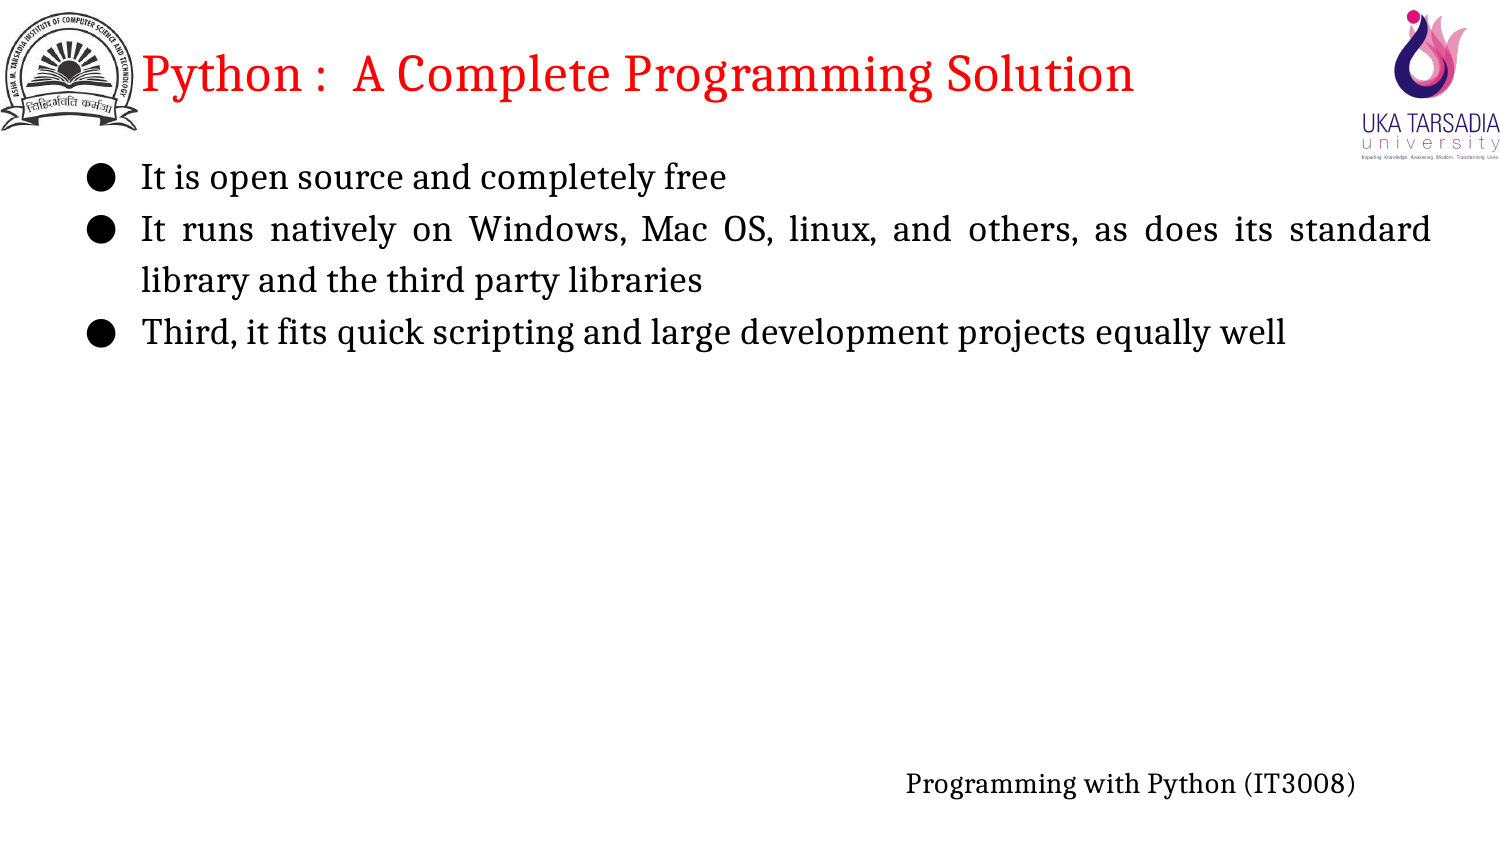

# Python :  A Complete Programming Solution
It is open source and completely free
It runs natively on Windows, Mac OS, linux, and others, as does its standard library and the third party libraries
Third, it fits quick scripting and large development projects equally well